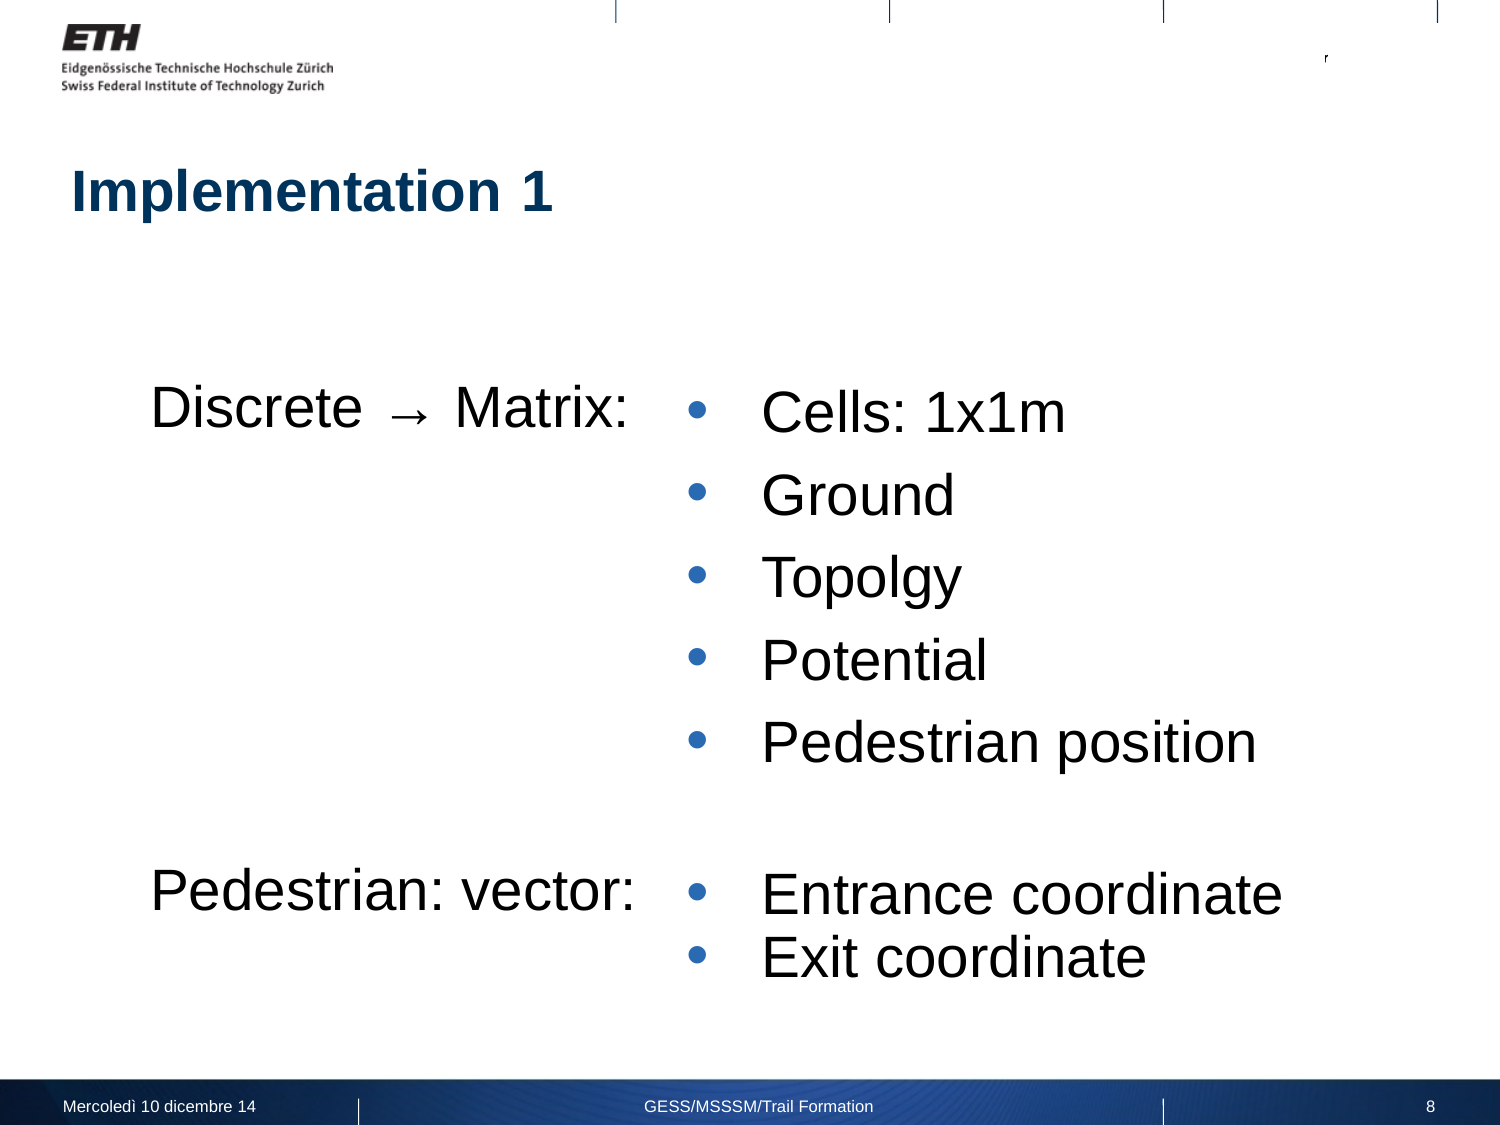

# Implementation	1
Cells: 1x1m
Ground
Topolgy
Potential
Pedestrian position
Discrete → Matrix:
Pedestrian: vector:
Entrance coordinate
Exit coordinate
Mercoledì 10 dicembre 14
GESS/MSSSM/Trail Formation

8